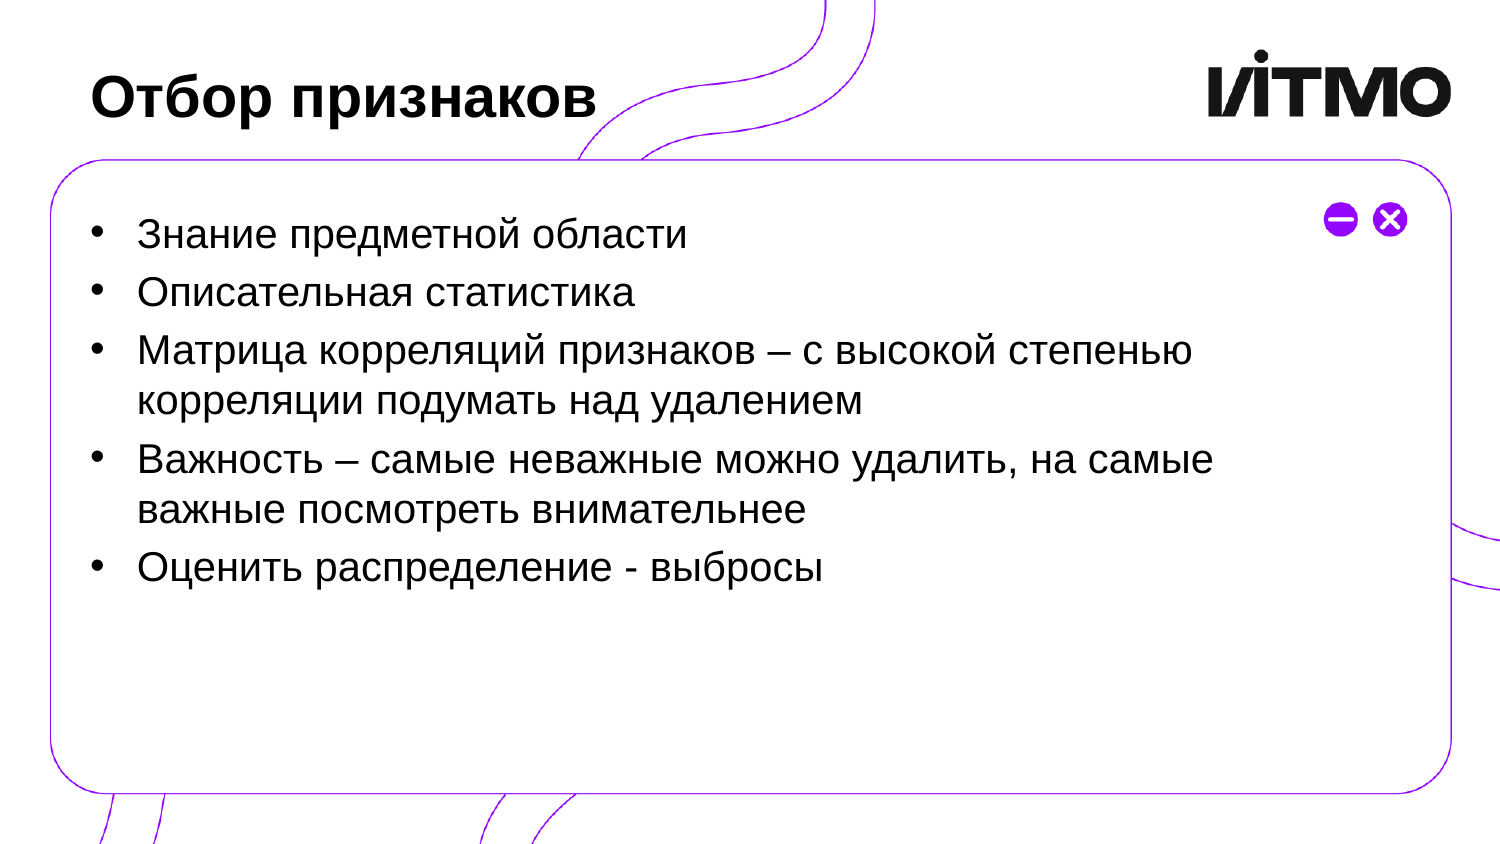

# Отбор признаков
Знание предметной области
Описательная статистика
Матрица корреляций признаков – с высокой степенью корреляции подумать над удалением
Важность – самые неважные можно удалить, на самые важные посмотреть внимательнее
Оценить распределение - выбросы